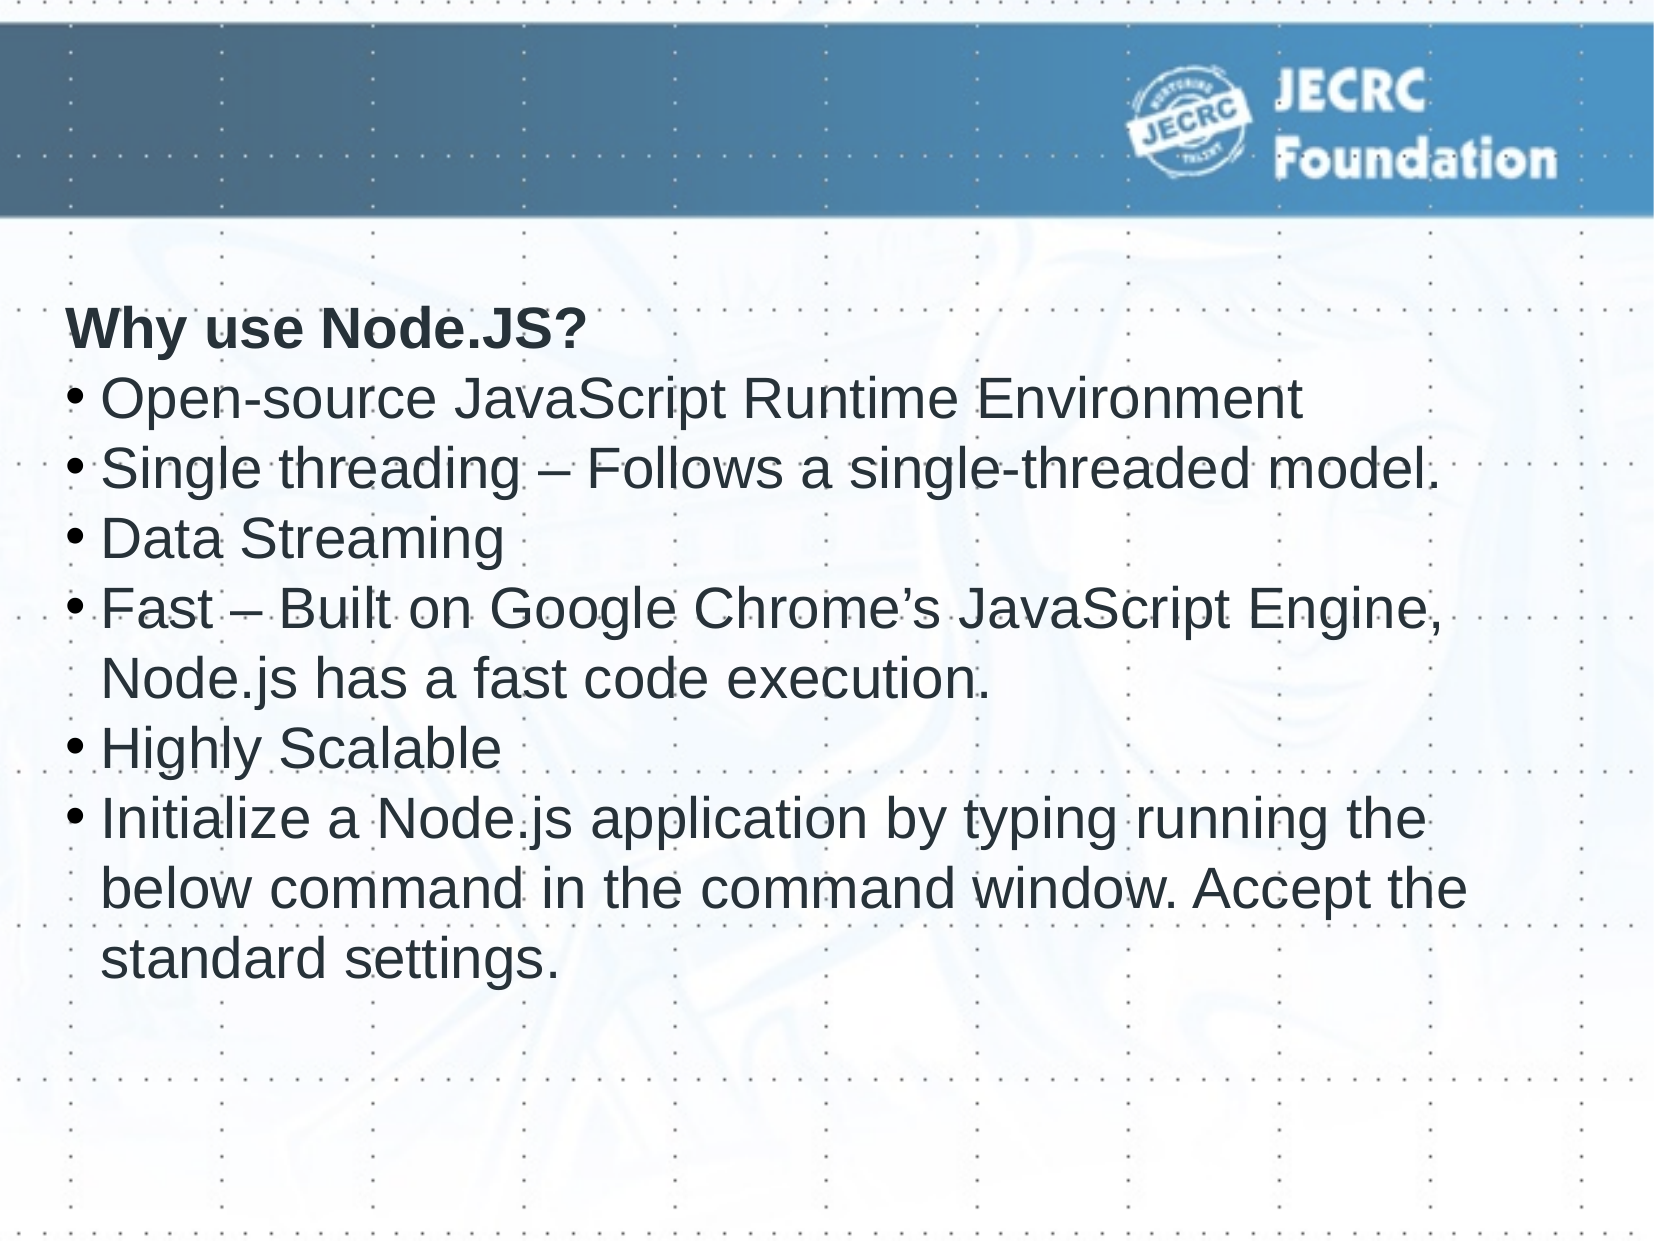

Why use Node.JS?
Open-source JavaScript Runtime Environment
Single threading – Follows a single-threaded model.
Data Streaming
Fast – Built on Google Chrome’s JavaScript Engine, Node.js has a fast code execution.
Highly Scalable
Initialize a Node.js application by typing running the below command in the command window. Accept the standard settings.